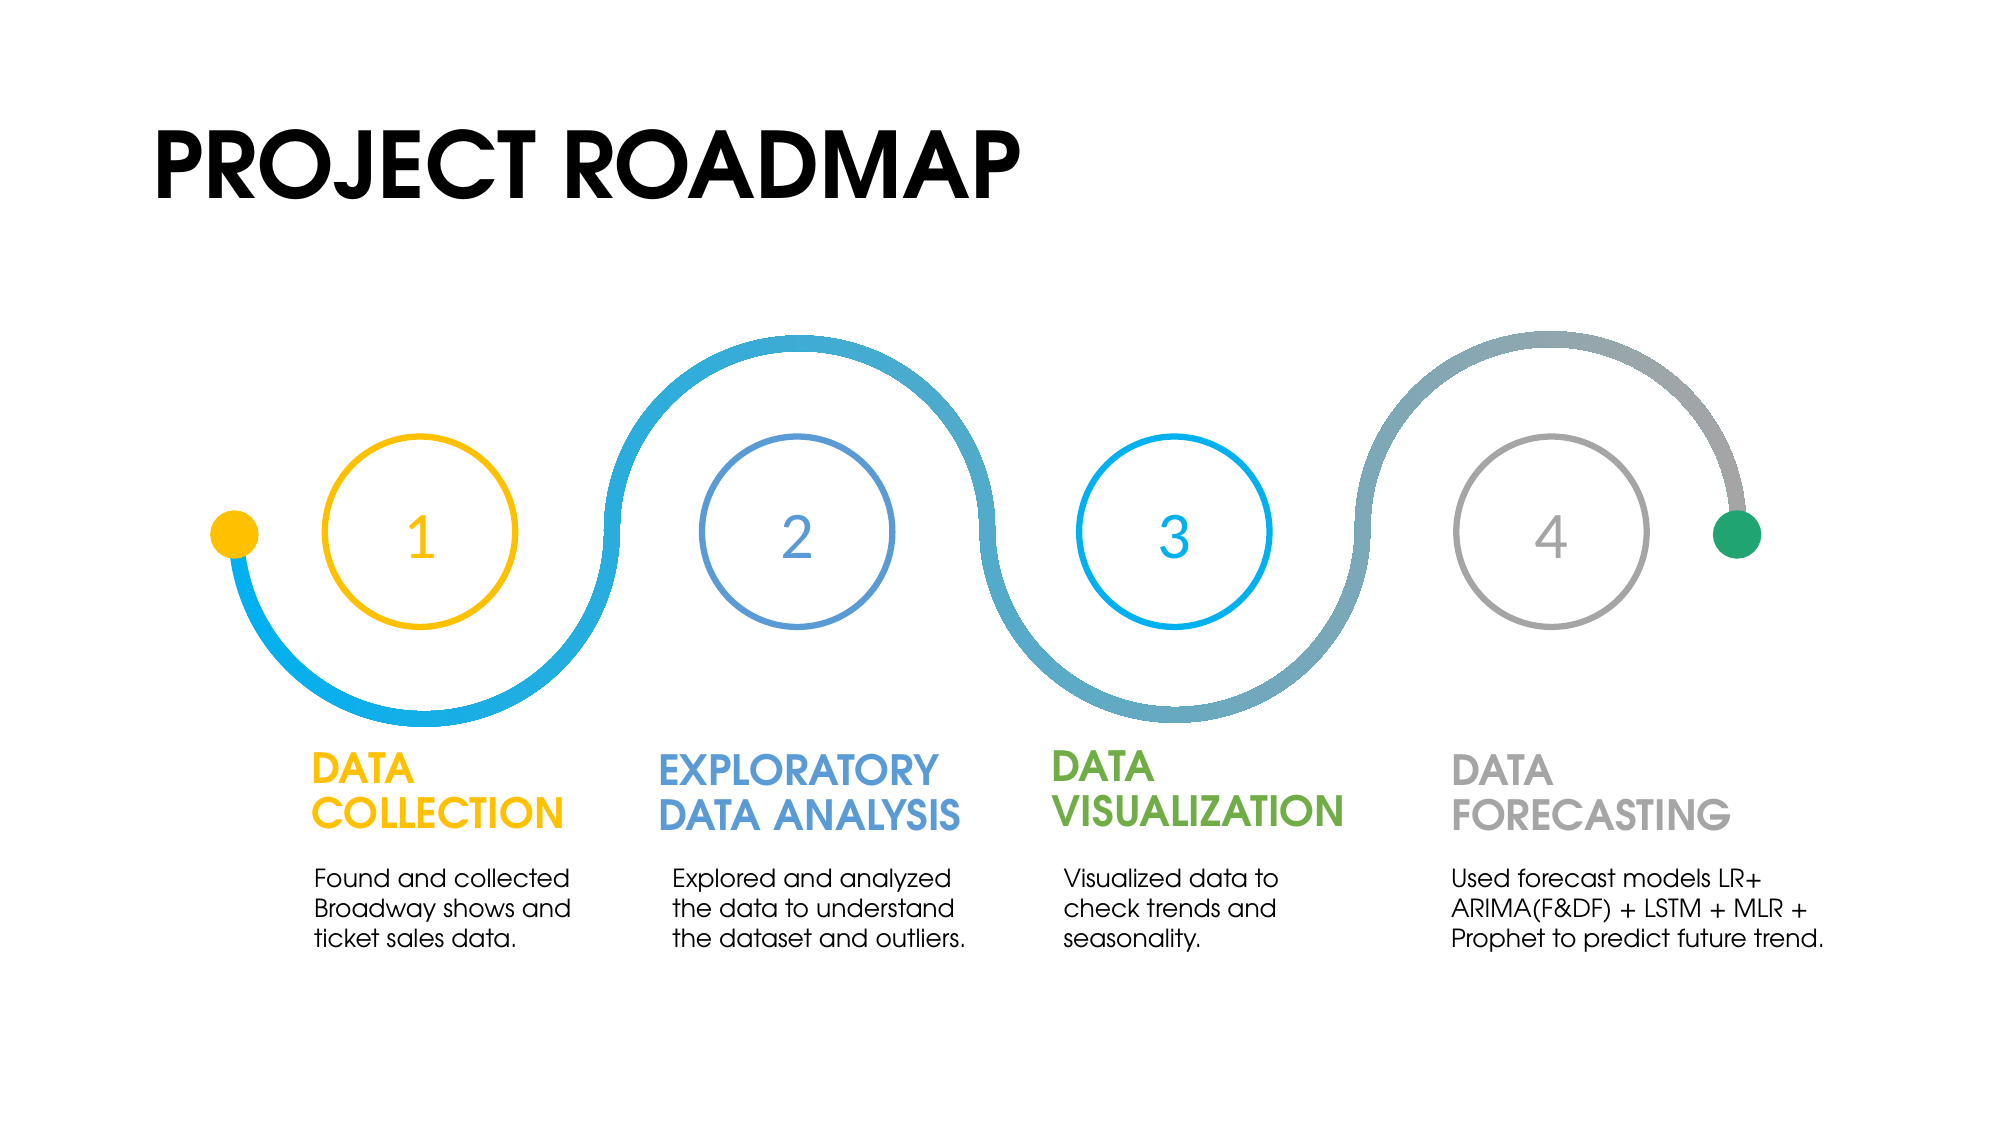

# PROJECT ROADMAP

1
2
3
4

DATA VISUALIZATION
DATA COLLECTION
EXPLORATORY DATA ANALYSIS
DATA FORECASTING
Found and collected Broadway shows and ticket sales data.

Explored and analyzed the data to understand the dataset and outliers.

Used forecast models LR+ ARIMA(F&DF) + LSTM + MLR + Prophet to predict future trend.
Visualized data to check trends and  seasonality.